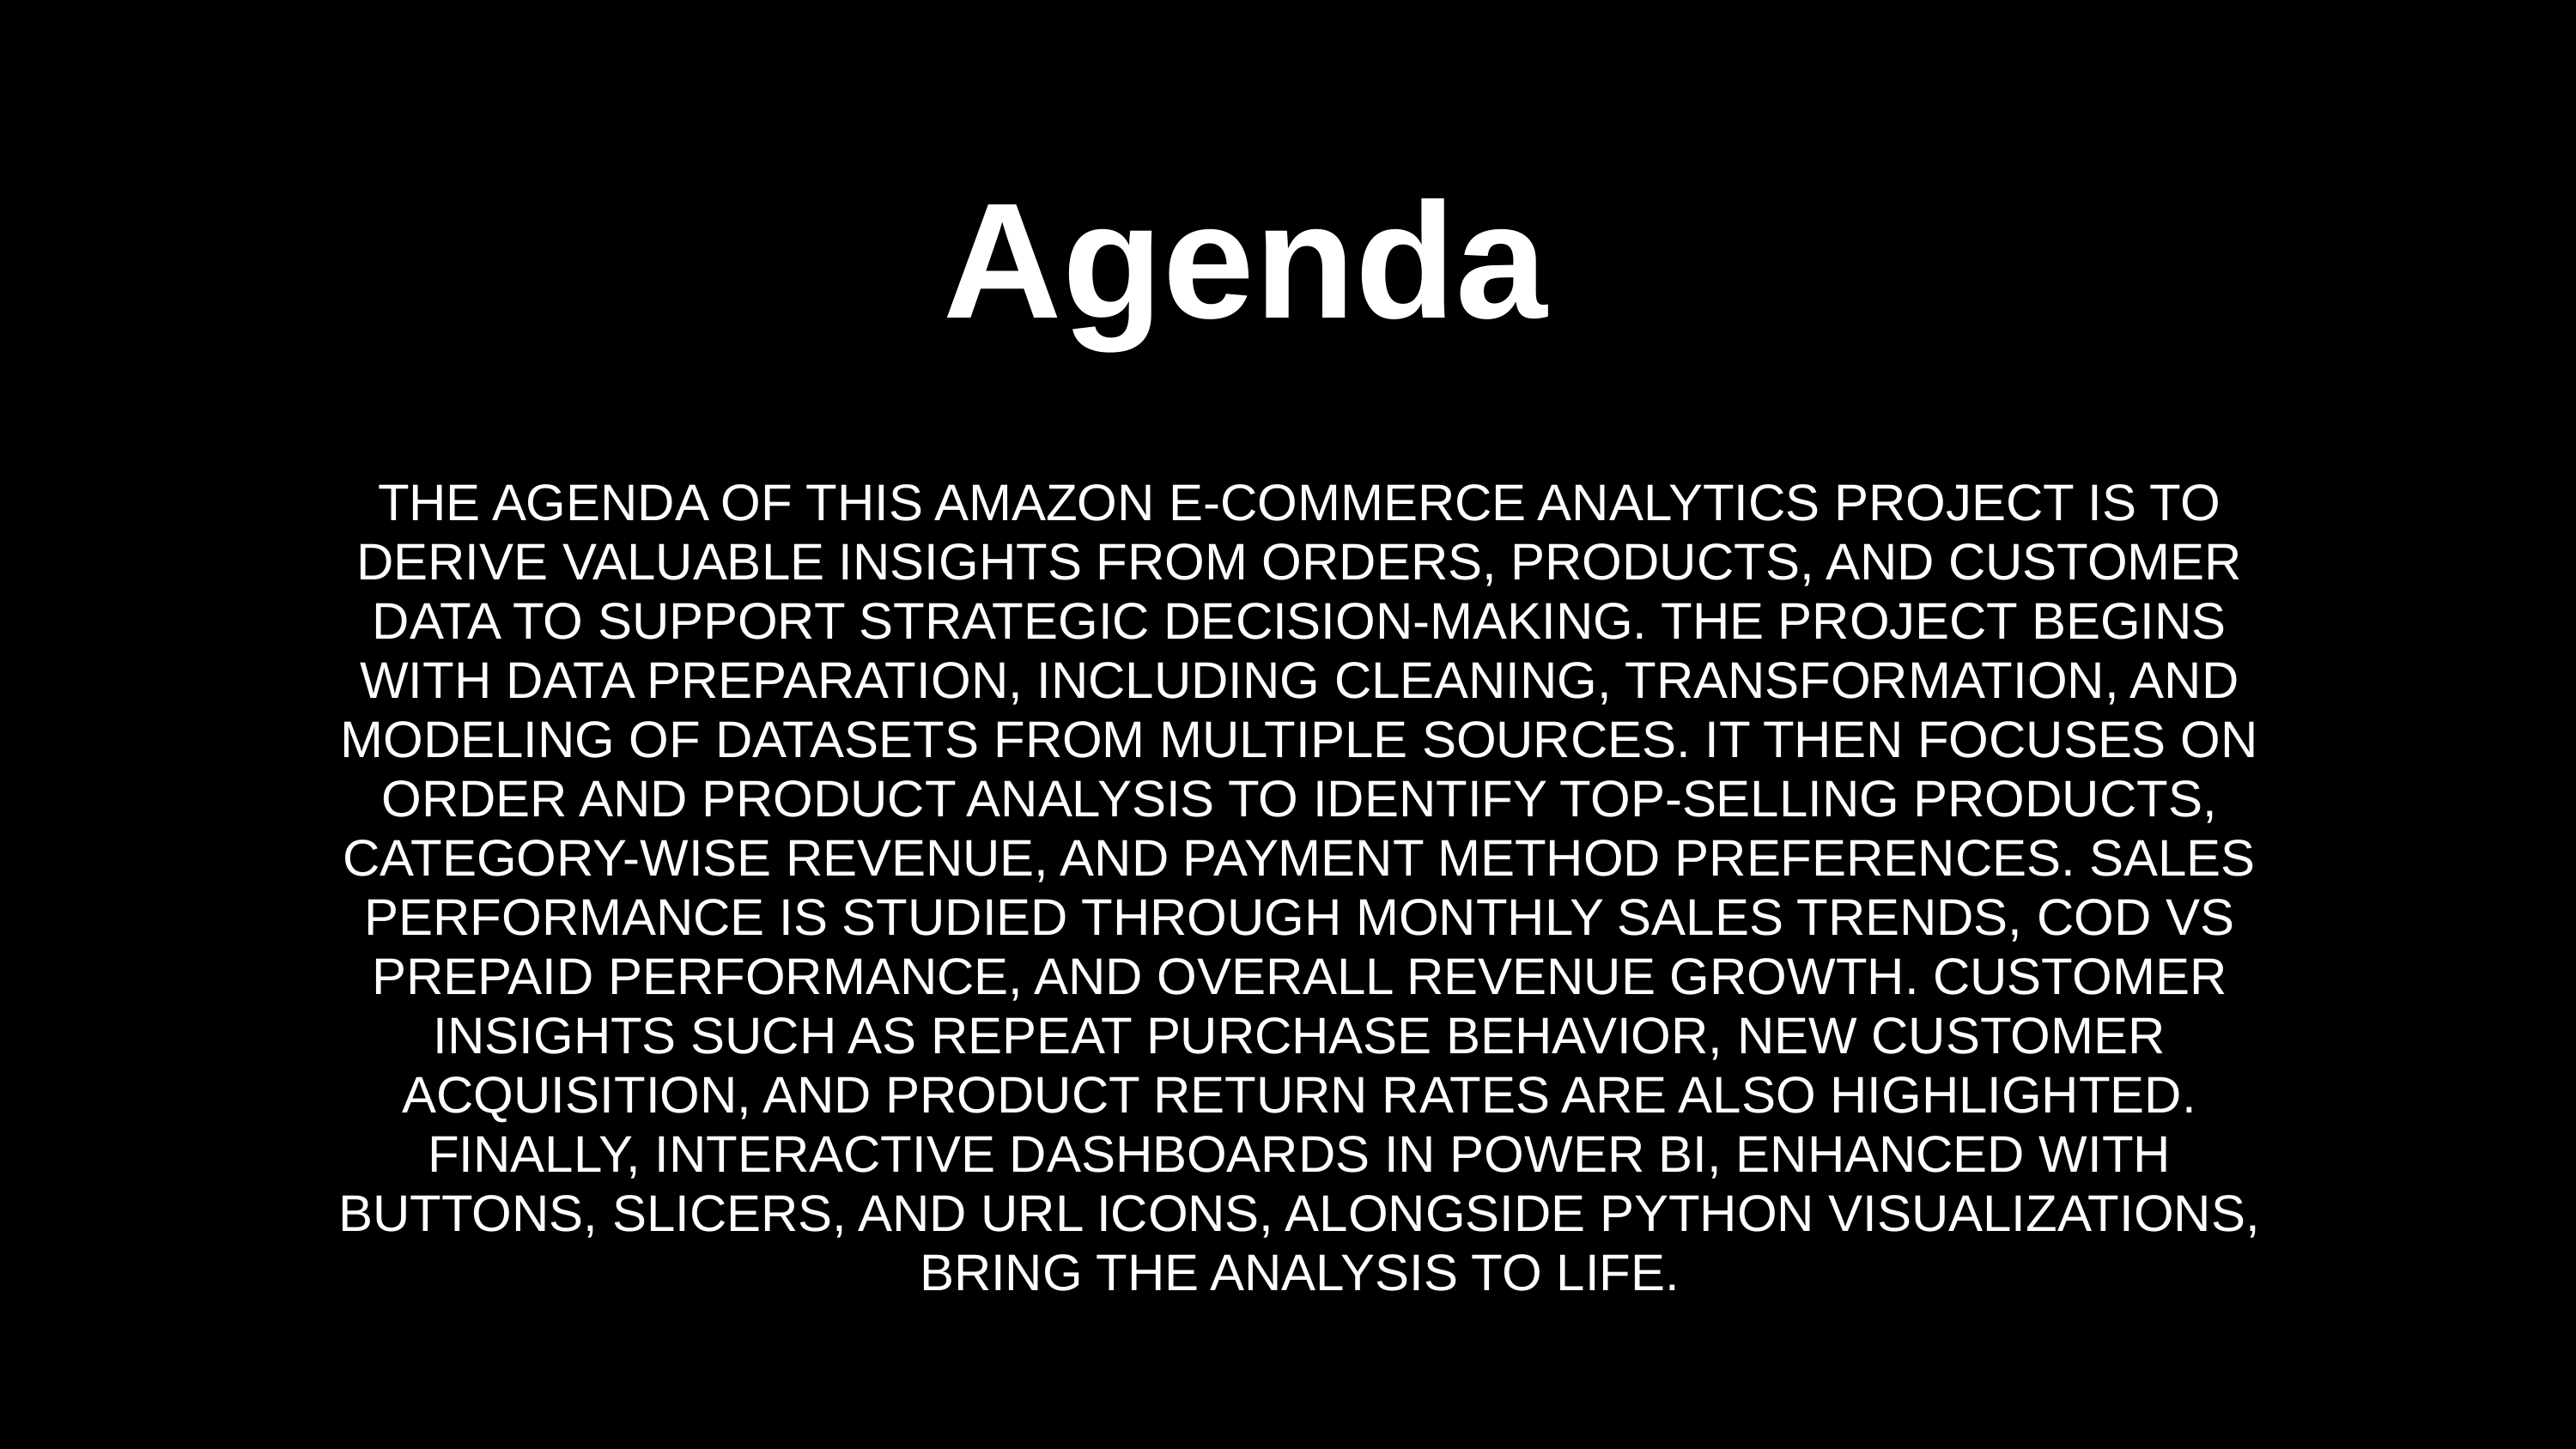

Agenda
THE AGENDA OF THIS AMAZON E-COMMERCE ANALYTICS PROJECT IS TO DERIVE VALUABLE INSIGHTS FROM ORDERS, PRODUCTS, AND CUSTOMER DATA TO SUPPORT STRATEGIC DECISION-MAKING. THE PROJECT BEGINS WITH DATA PREPARATION, INCLUDING CLEANING, TRANSFORMATION, AND MODELING OF DATASETS FROM MULTIPLE SOURCES. IT THEN FOCUSES ON ORDER AND PRODUCT ANALYSIS TO IDENTIFY TOP-SELLING PRODUCTS, CATEGORY-WISE REVENUE, AND PAYMENT METHOD PREFERENCES. SALES PERFORMANCE IS STUDIED THROUGH MONTHLY SALES TRENDS, COD VS PREPAID PERFORMANCE, AND OVERALL REVENUE GROWTH. CUSTOMER INSIGHTS SUCH AS REPEAT PURCHASE BEHAVIOR, NEW CUSTOMER ACQUISITION, AND PRODUCT RETURN RATES ARE ALSO HIGHLIGHTED. FINALLY, INTERACTIVE DASHBOARDS IN POWER BI, ENHANCED WITH BUTTONS, SLICERS, AND URL ICONS, ALONGSIDE PYTHON VISUALIZATIONS, BRING THE ANALYSIS TO LIFE.